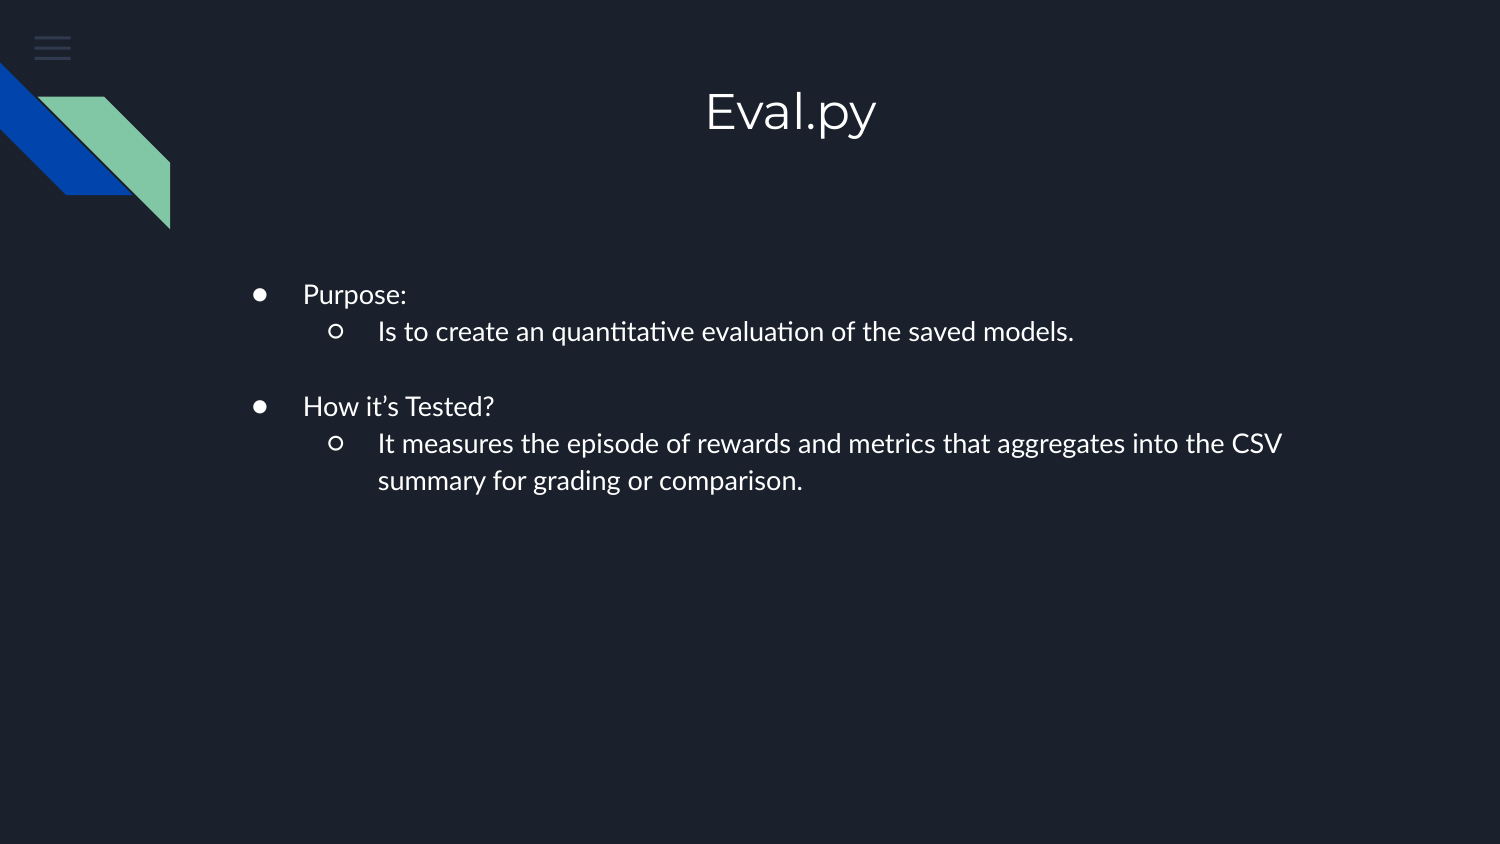

# Eval.py
Purpose:
Is to create an quantitative evaluation of the saved models.
How it’s Tested?
It measures the episode of rewards and metrics that aggregates into the CSV summary for grading or comparison.